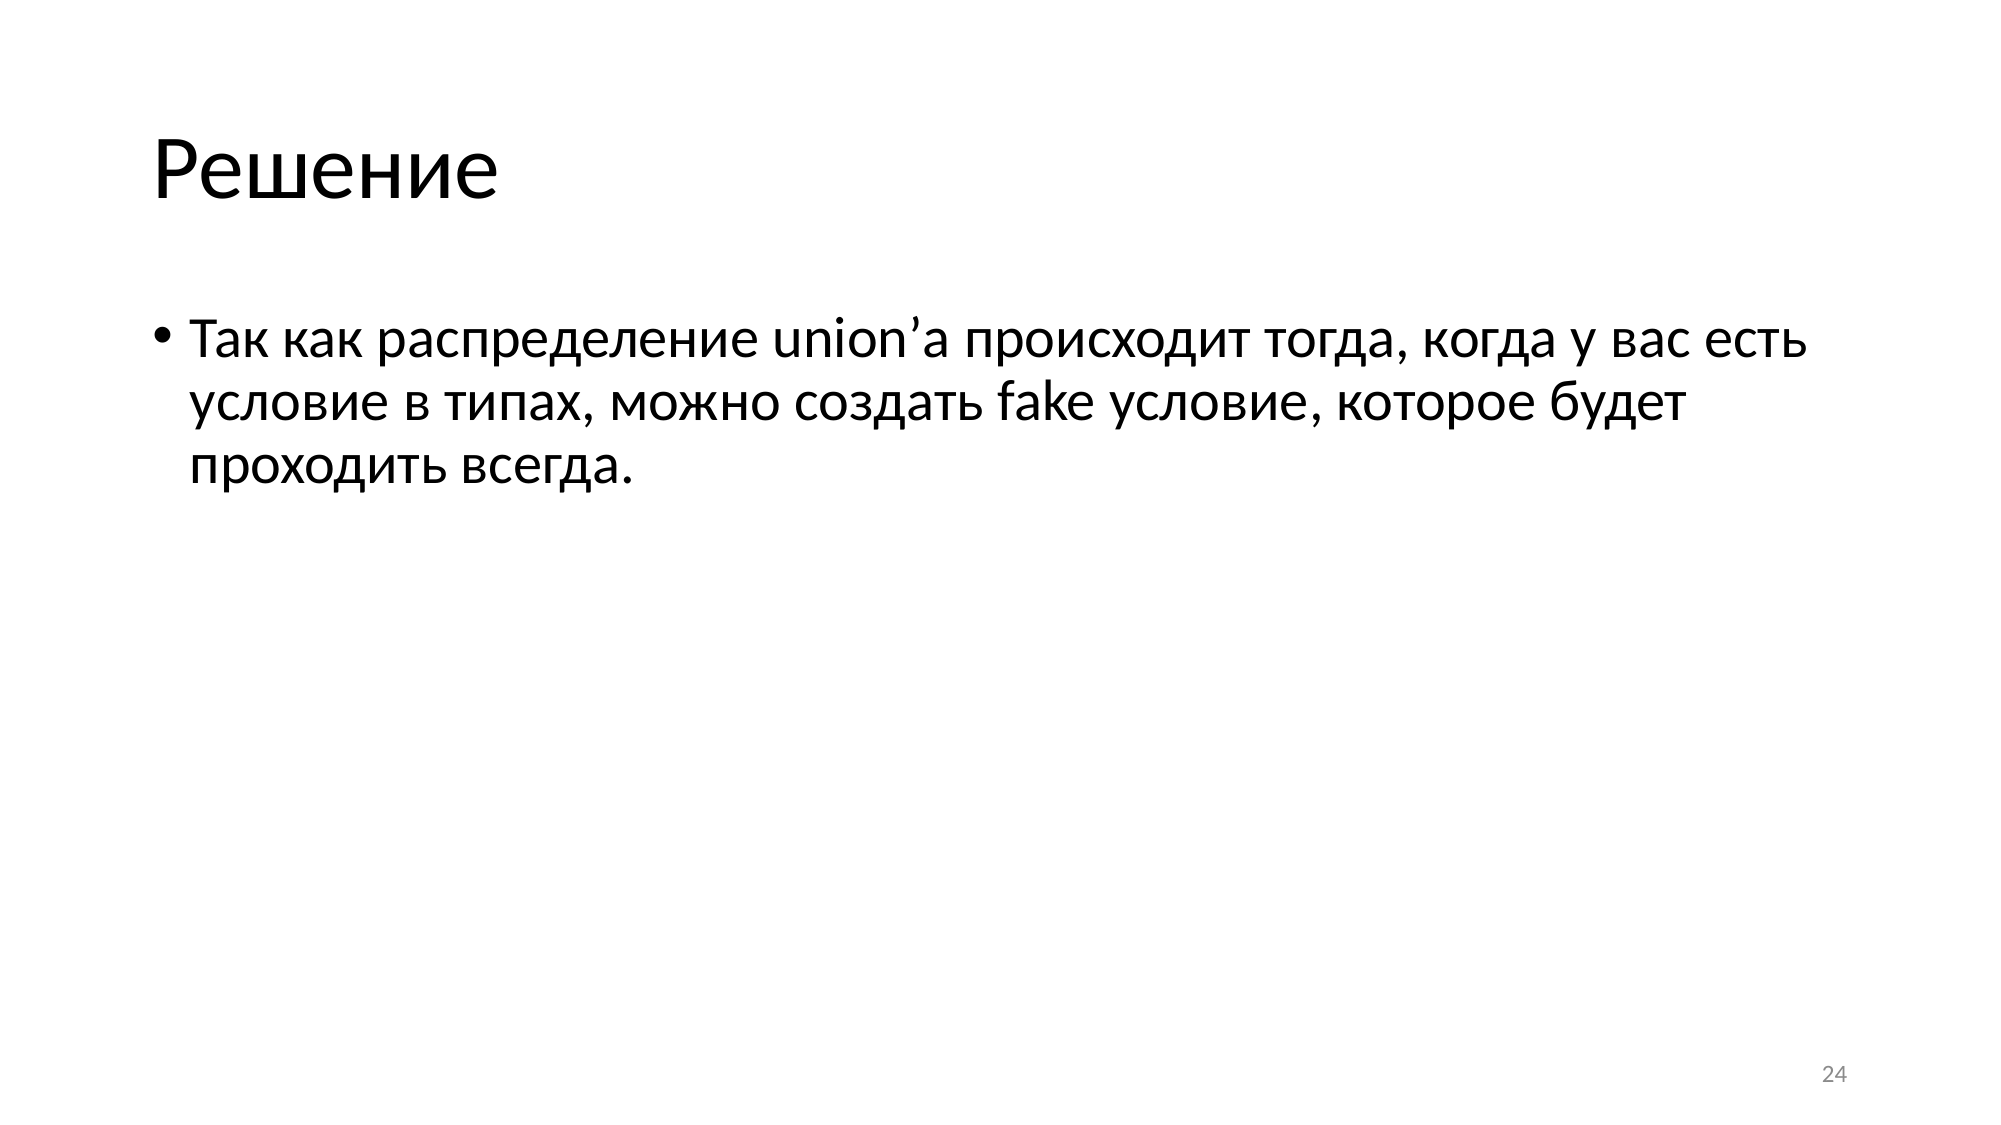

# Решение
Так как распределение union’а происходит тогда, когда у вас есть условие в типах, можно создать fake условие, которое будет проходить всегда.
24